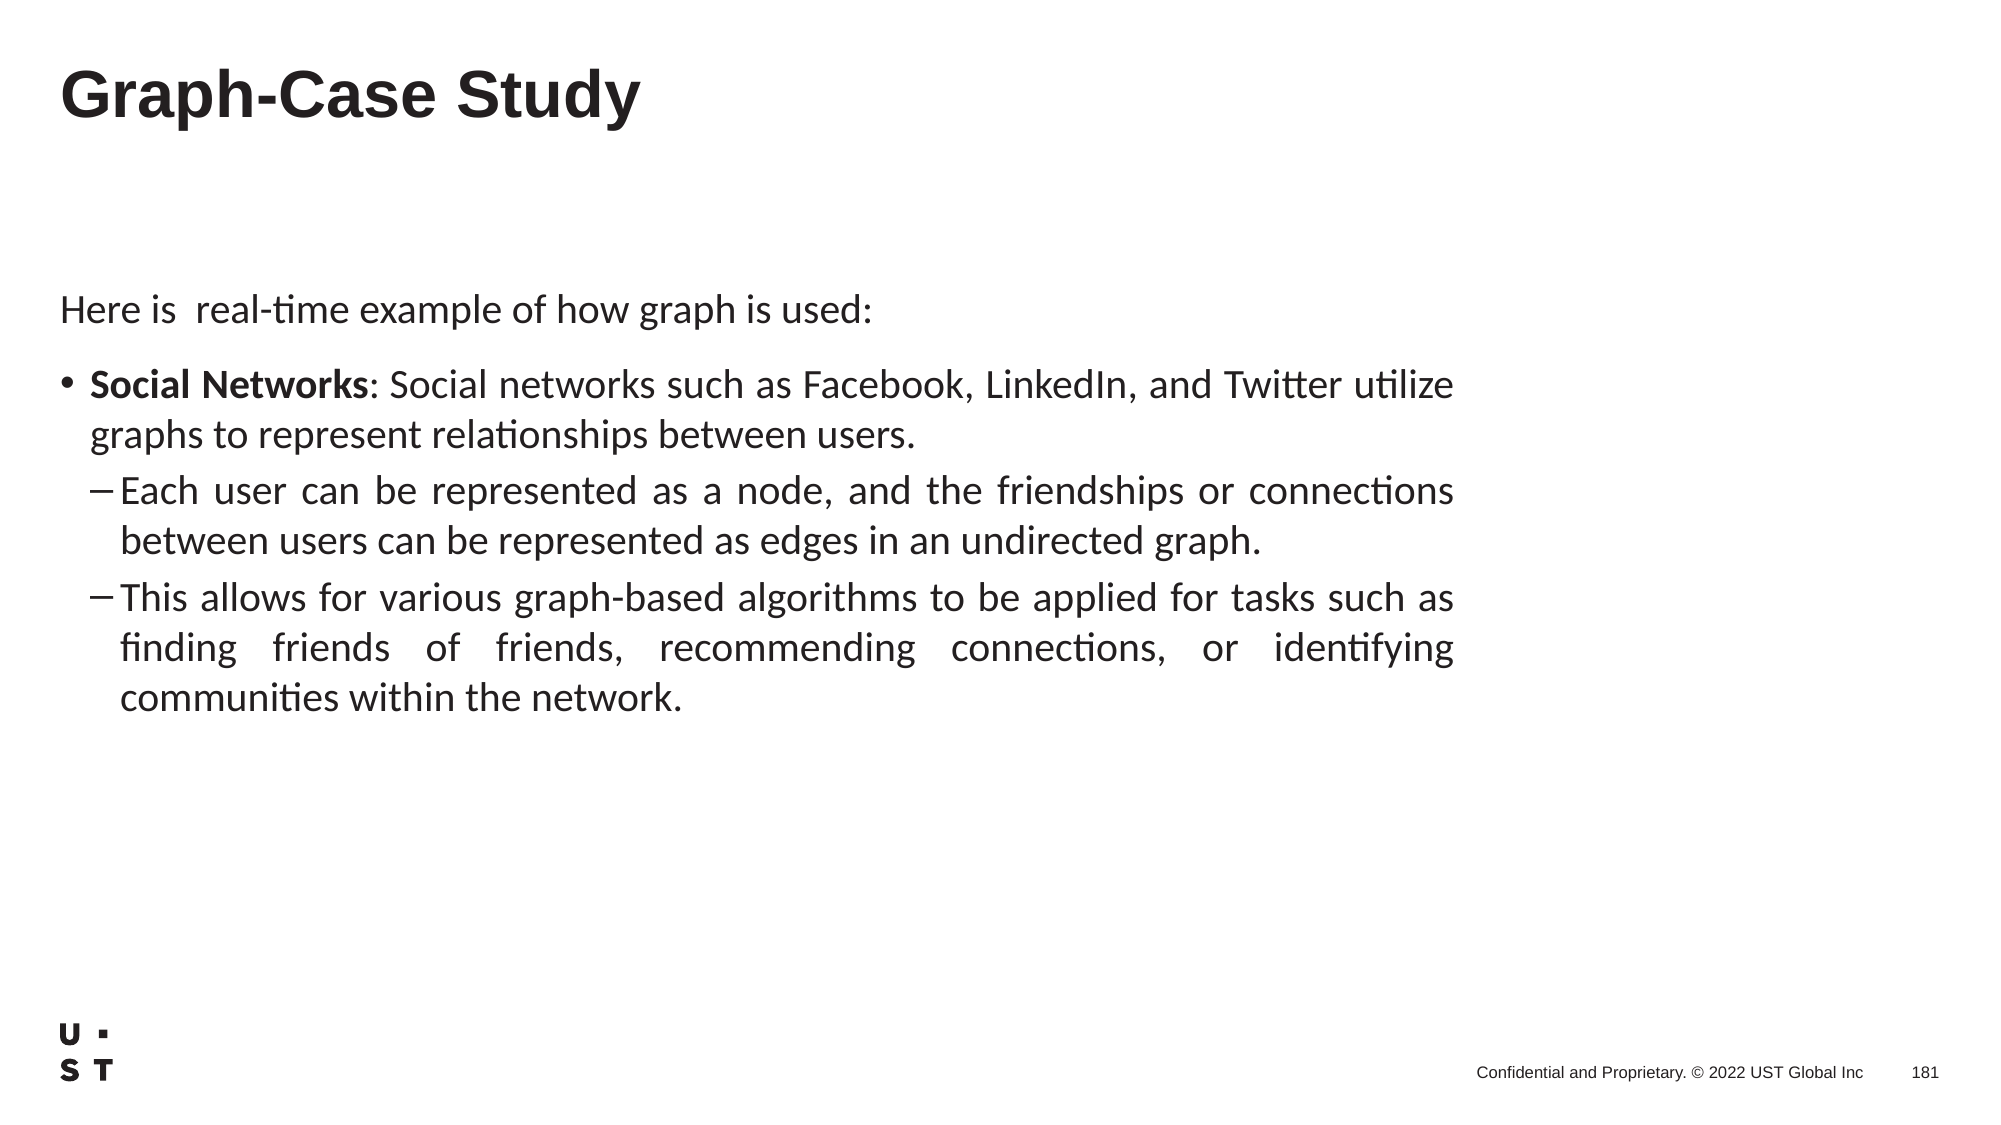

# Graph-Case Study

Here is  real-time example of how graph is used:
Social Networks: Social networks such as Facebook, LinkedIn, and Twitter utilize graphs to represent relationships between users.
Each user can be represented as a node, and the friendships or connections between users can be represented as edges in an undirected graph.
This allows for various graph-based algorithms to be applied for tasks such as finding friends of friends, recommending connections, or identifying communities within the network.